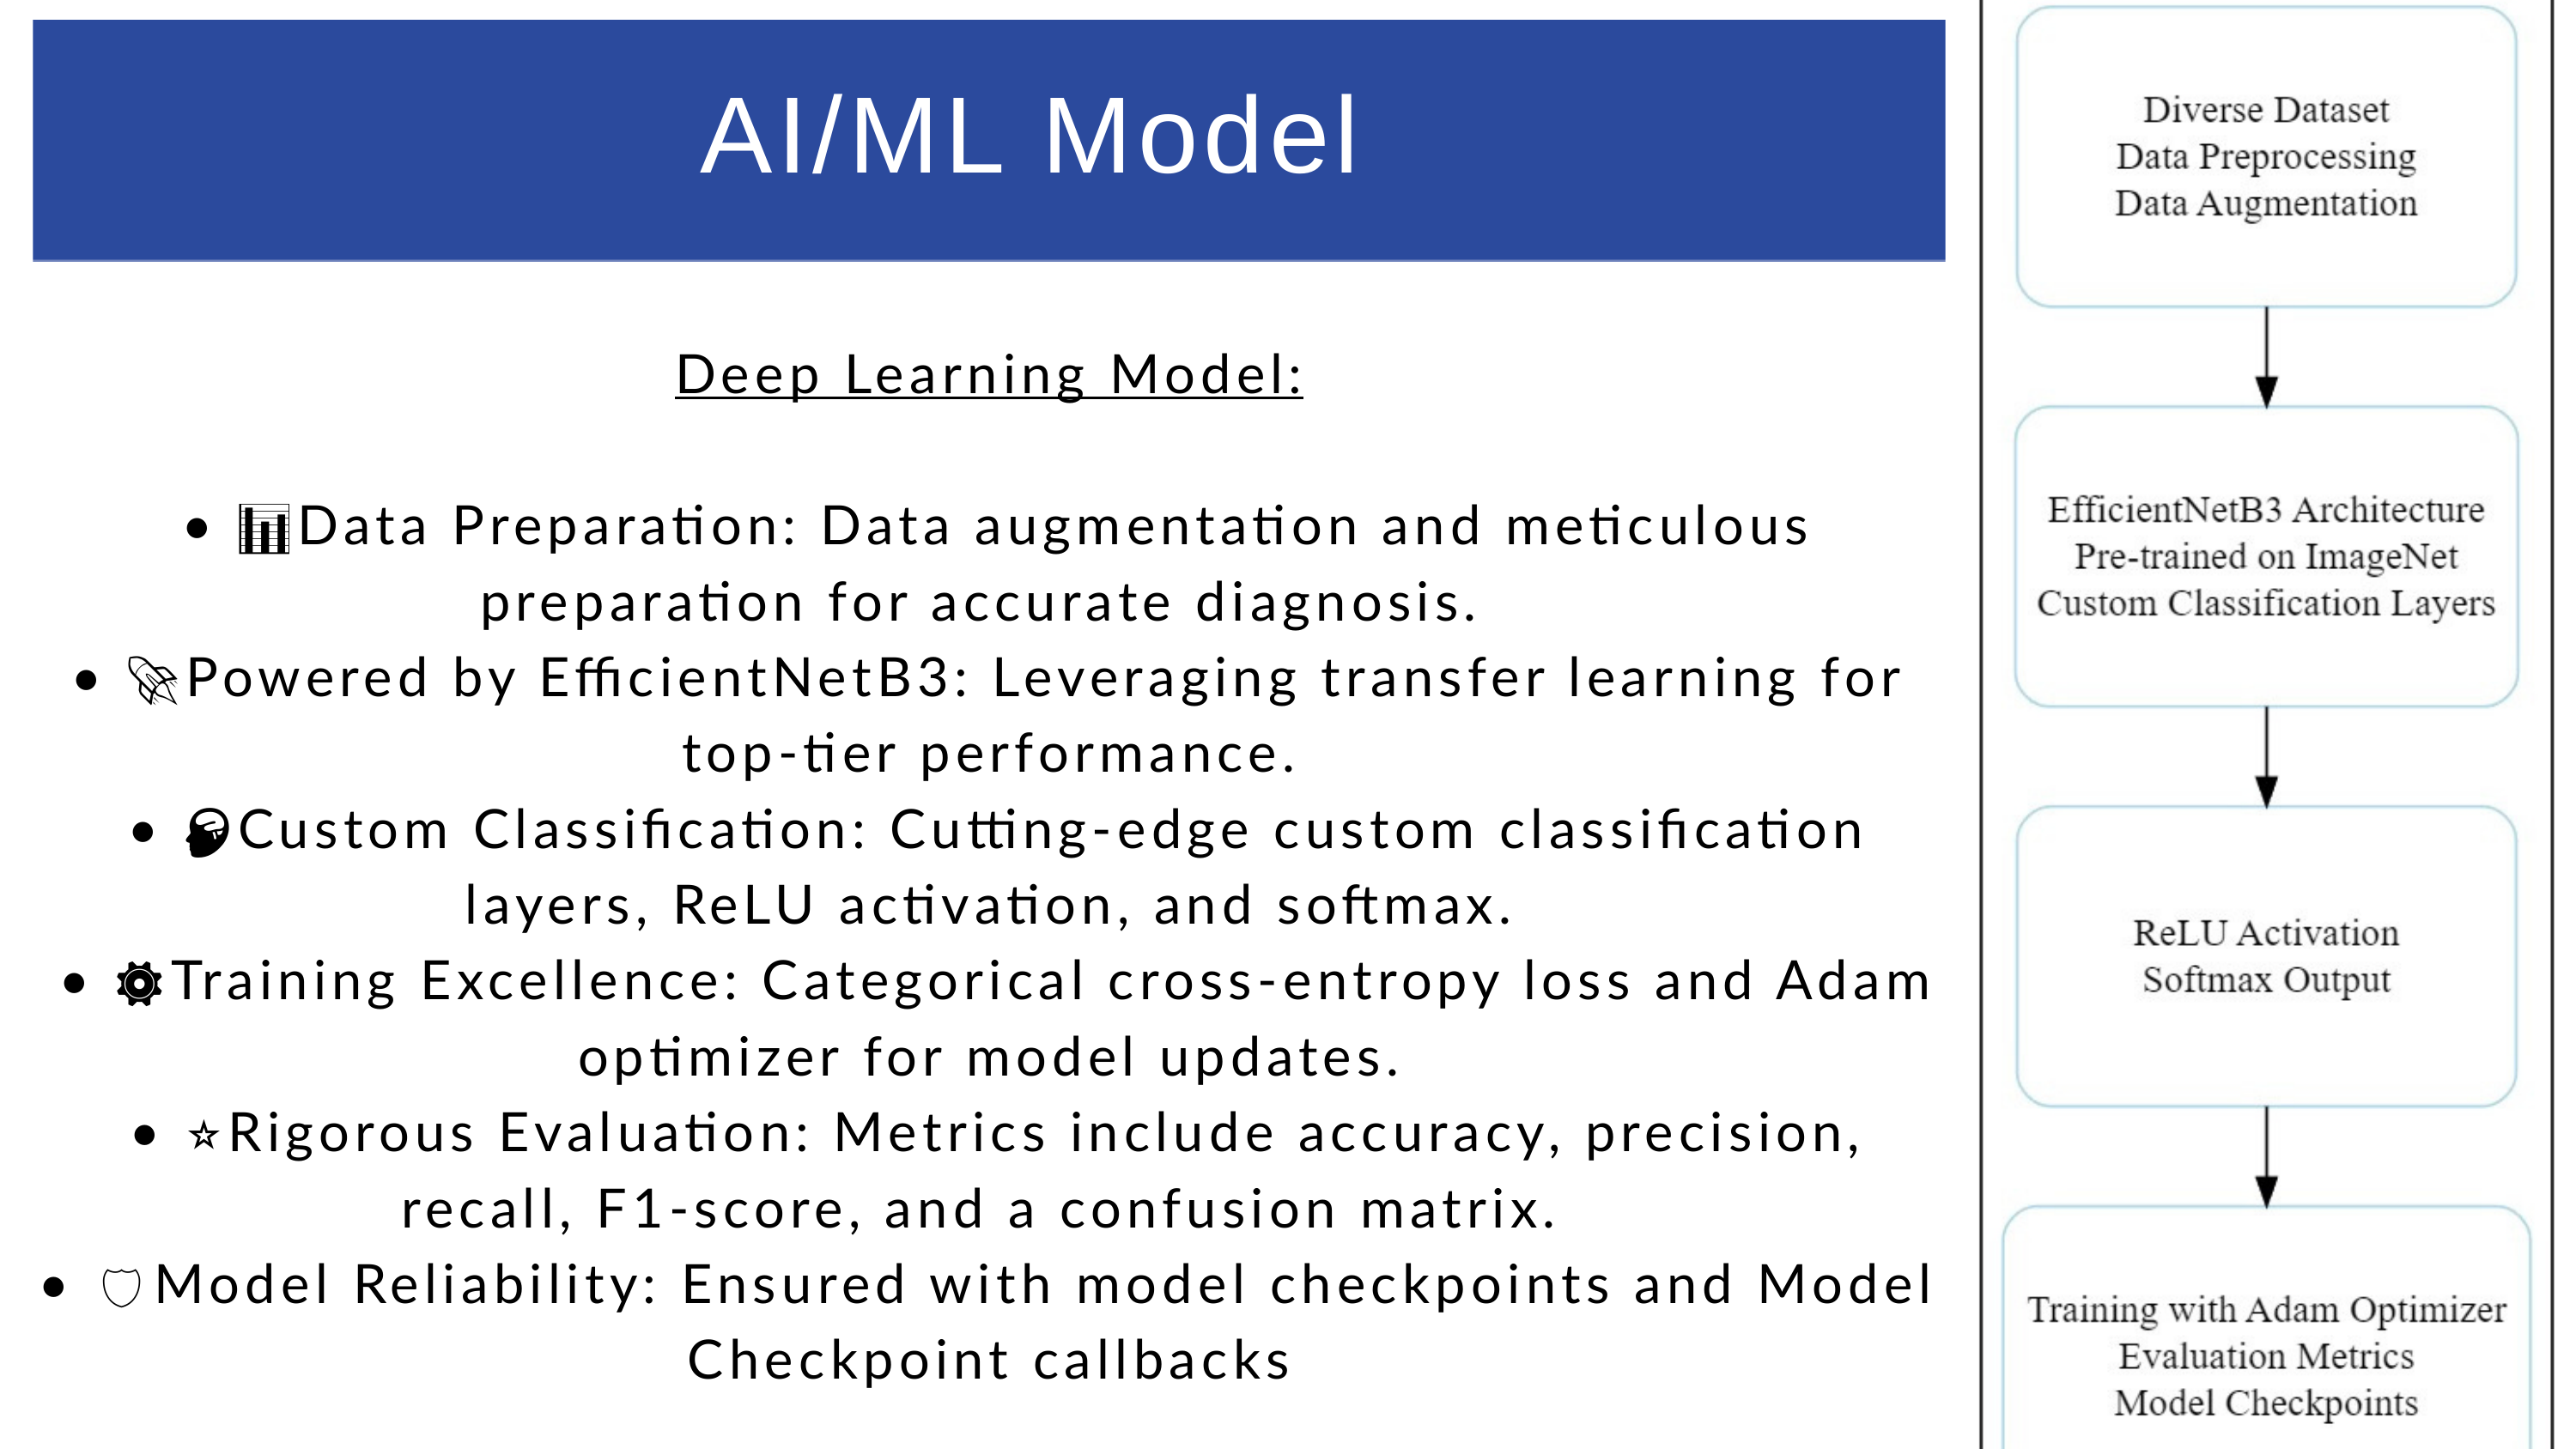

AI/ML MODEL
AI/ML Model
Deep Learning Model:

 • 📊Data Preparation: Data augmentation and meticulous preparation for accurate diagnosis.
• 🚀Powered by EfficientNetB3: Leveraging transfer learning for top-tier performance.
 • 🧠Custom Classification: Cutting-edge custom classification layers, ReLU activation, and softmax.
 • ⚙️Training Excellence: Categorical cross-entropy loss and Adam optimizer for model updates.
 • ⭐Rigorous Evaluation: Metrics include accuracy, precision, recall, F1-score, and a confusion matrix.
• 🛡️Model Reliability: Ensured with model checkpoints and Model Checkpoint callbacks